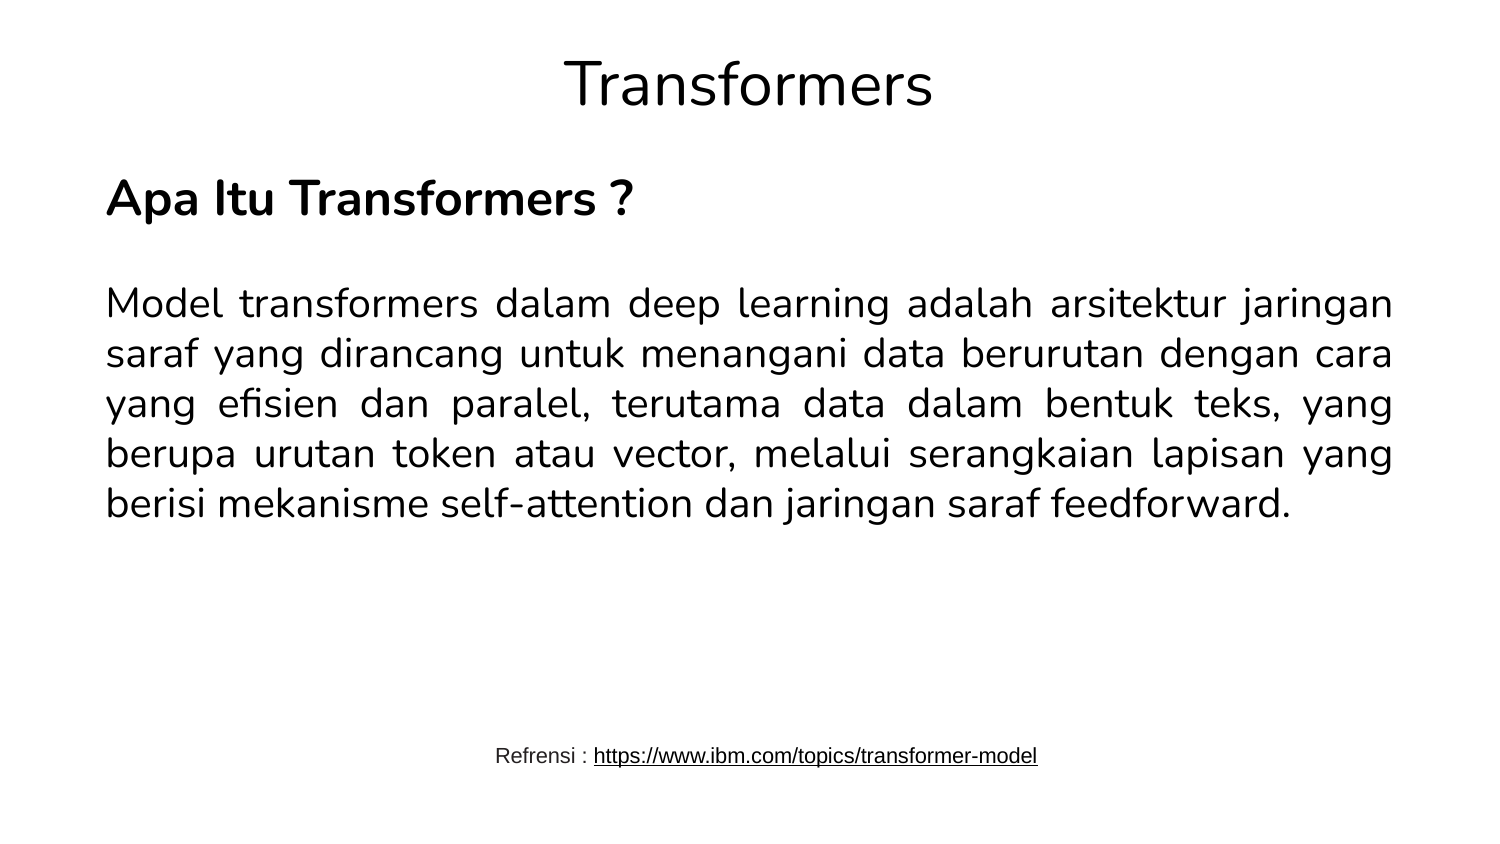

# Transformers
Apa Itu Transformers ?

Model transformers dalam deep learning adalah arsitektur jaringan saraf yang dirancang untuk menangani data berurutan dengan cara yang efisien dan paralel, terutama data dalam bentuk teks, yang berupa urutan token atau vector, melalui serangkaian lapisan yang berisi mekanisme self-attention dan jaringan saraf feedforward.
Refrensi : https://www.ibm.com/topics/transformer-model